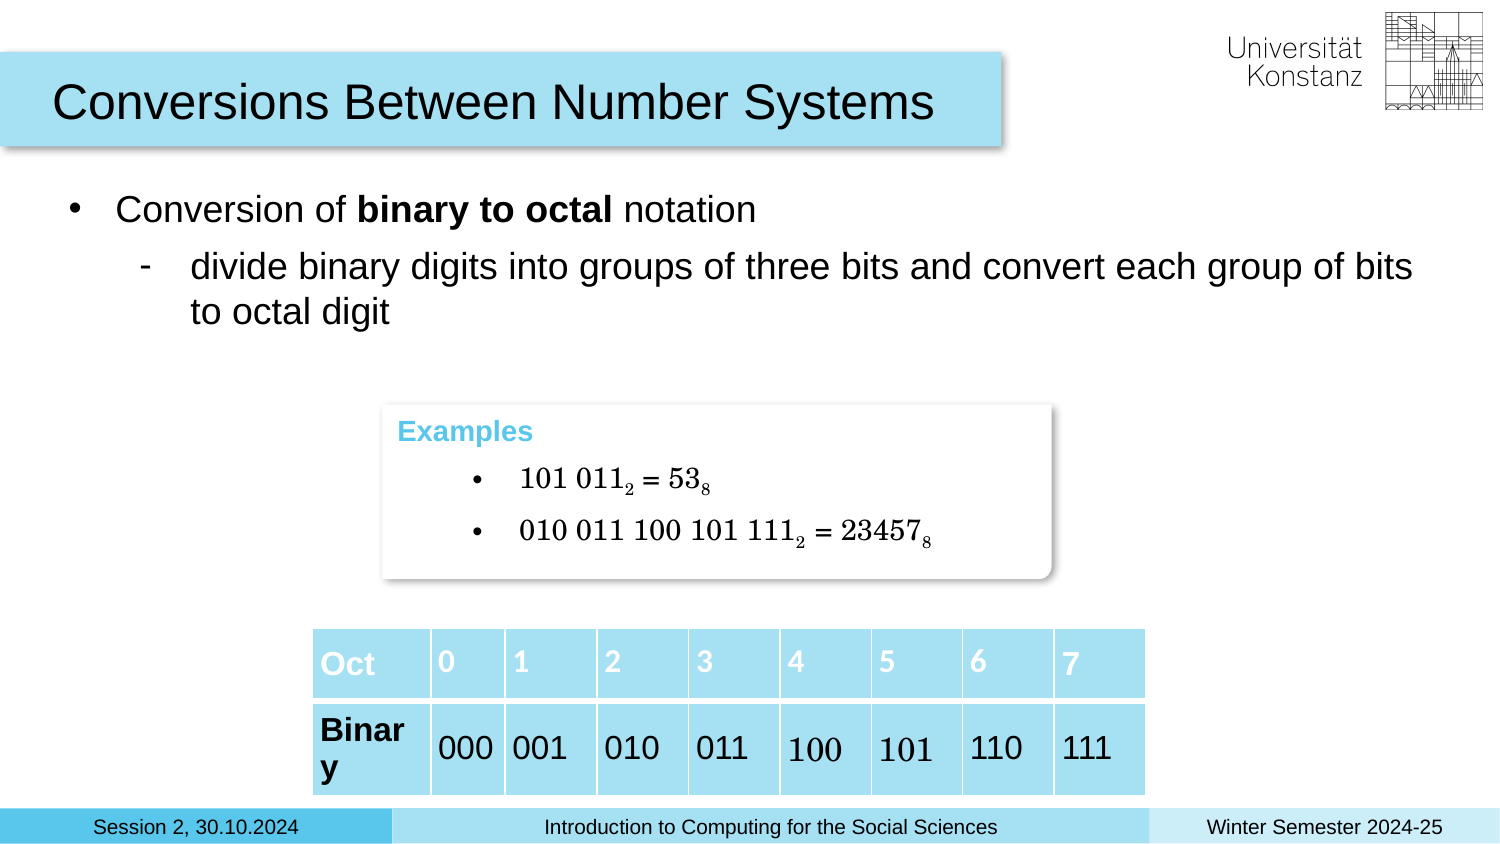

Conversions Between Number Systems
Conversion of binary to octal notation
divide binary digits into groups of three bits and convert each group of bits to octal digit

Examples
101 0112 = 538
010 011 100 101 1112  = 234578
| Oct | 0 | 1 | 2 | 3 | 4 | 5 | 6 | 7 |
| --- | --- | --- | --- | --- | --- | --- | --- | --- |
| Binary | 000 | 001 | 010 | 011 | 100 | 101 | 110 | 111 |